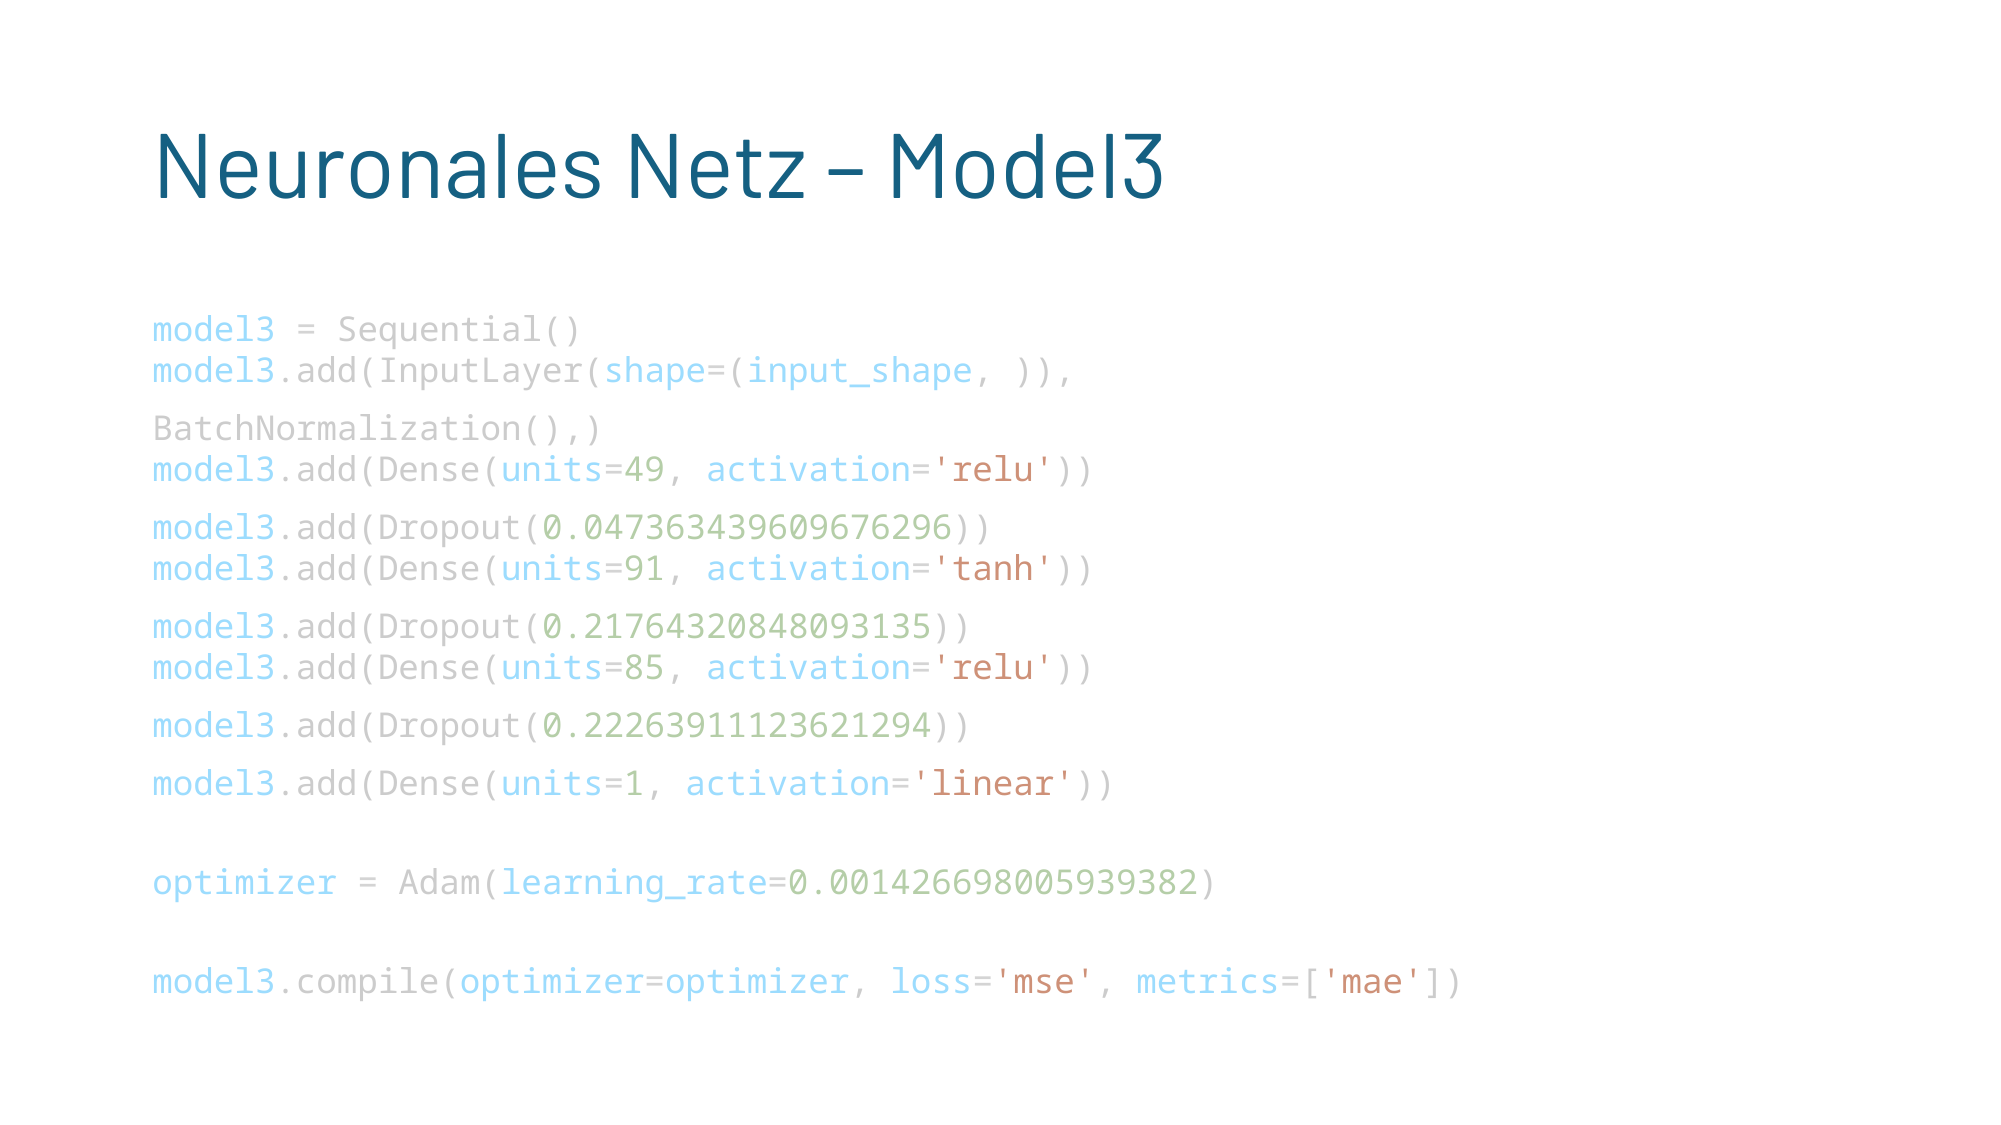

# Neuronales Netz – Model3
model3 = Sequential()
model3.add(InputLayer(shape=(input_shape, )),
BatchNormalization(),)
model3.add(Dense(units=49, activation='relu'))
model3.add(Dropout(0.047363439609676296))
model3.add(Dense(units=91, activation='tanh'))
model3.add(Dropout(0.21764320848093135))
model3.add(Dense(units=85, activation='relu'))
model3.add(Dropout(0.22263911123621294))
model3.add(Dense(units=1, activation='linear'))
optimizer = Adam(learning_rate=0.001426698005939382)
model3.compile(optimizer=optimizer, loss='mse', metrics=['mae'])